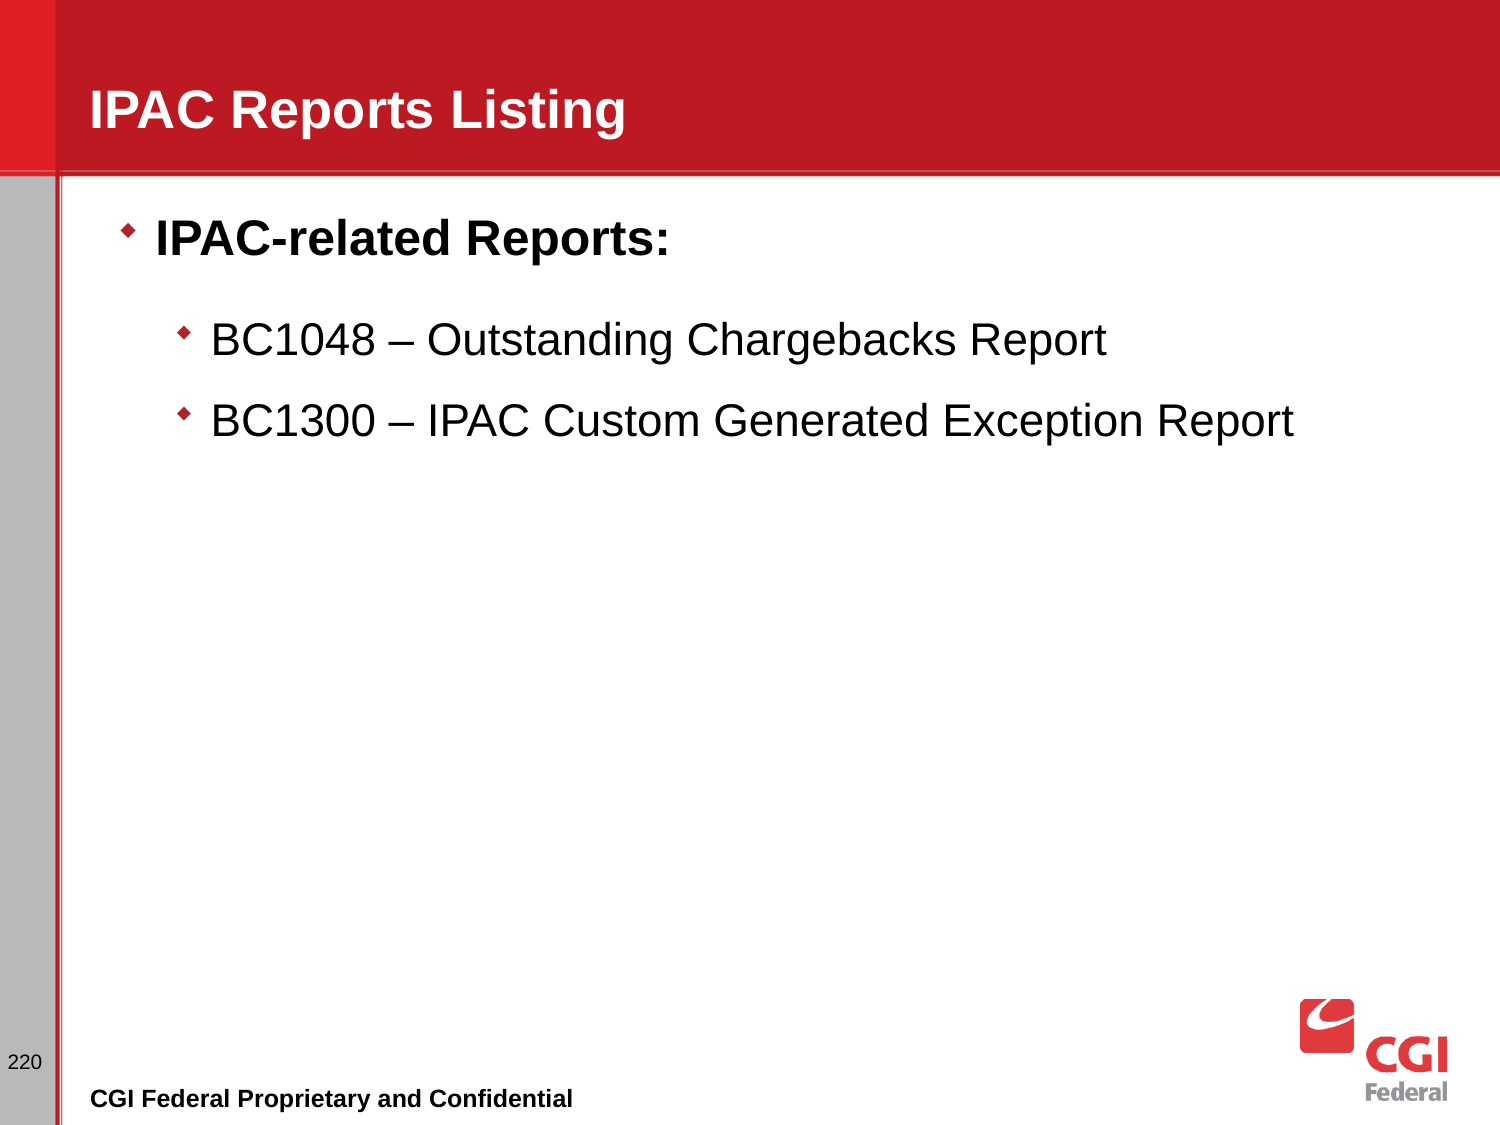

# IPAC Reports Listing
IPAC-related Reports:

BC1048 – Outstanding Chargebacks Report

BC1300 – IPAC Custom Generated Exception Report
220
CGI Federal Proprietary and Confidential